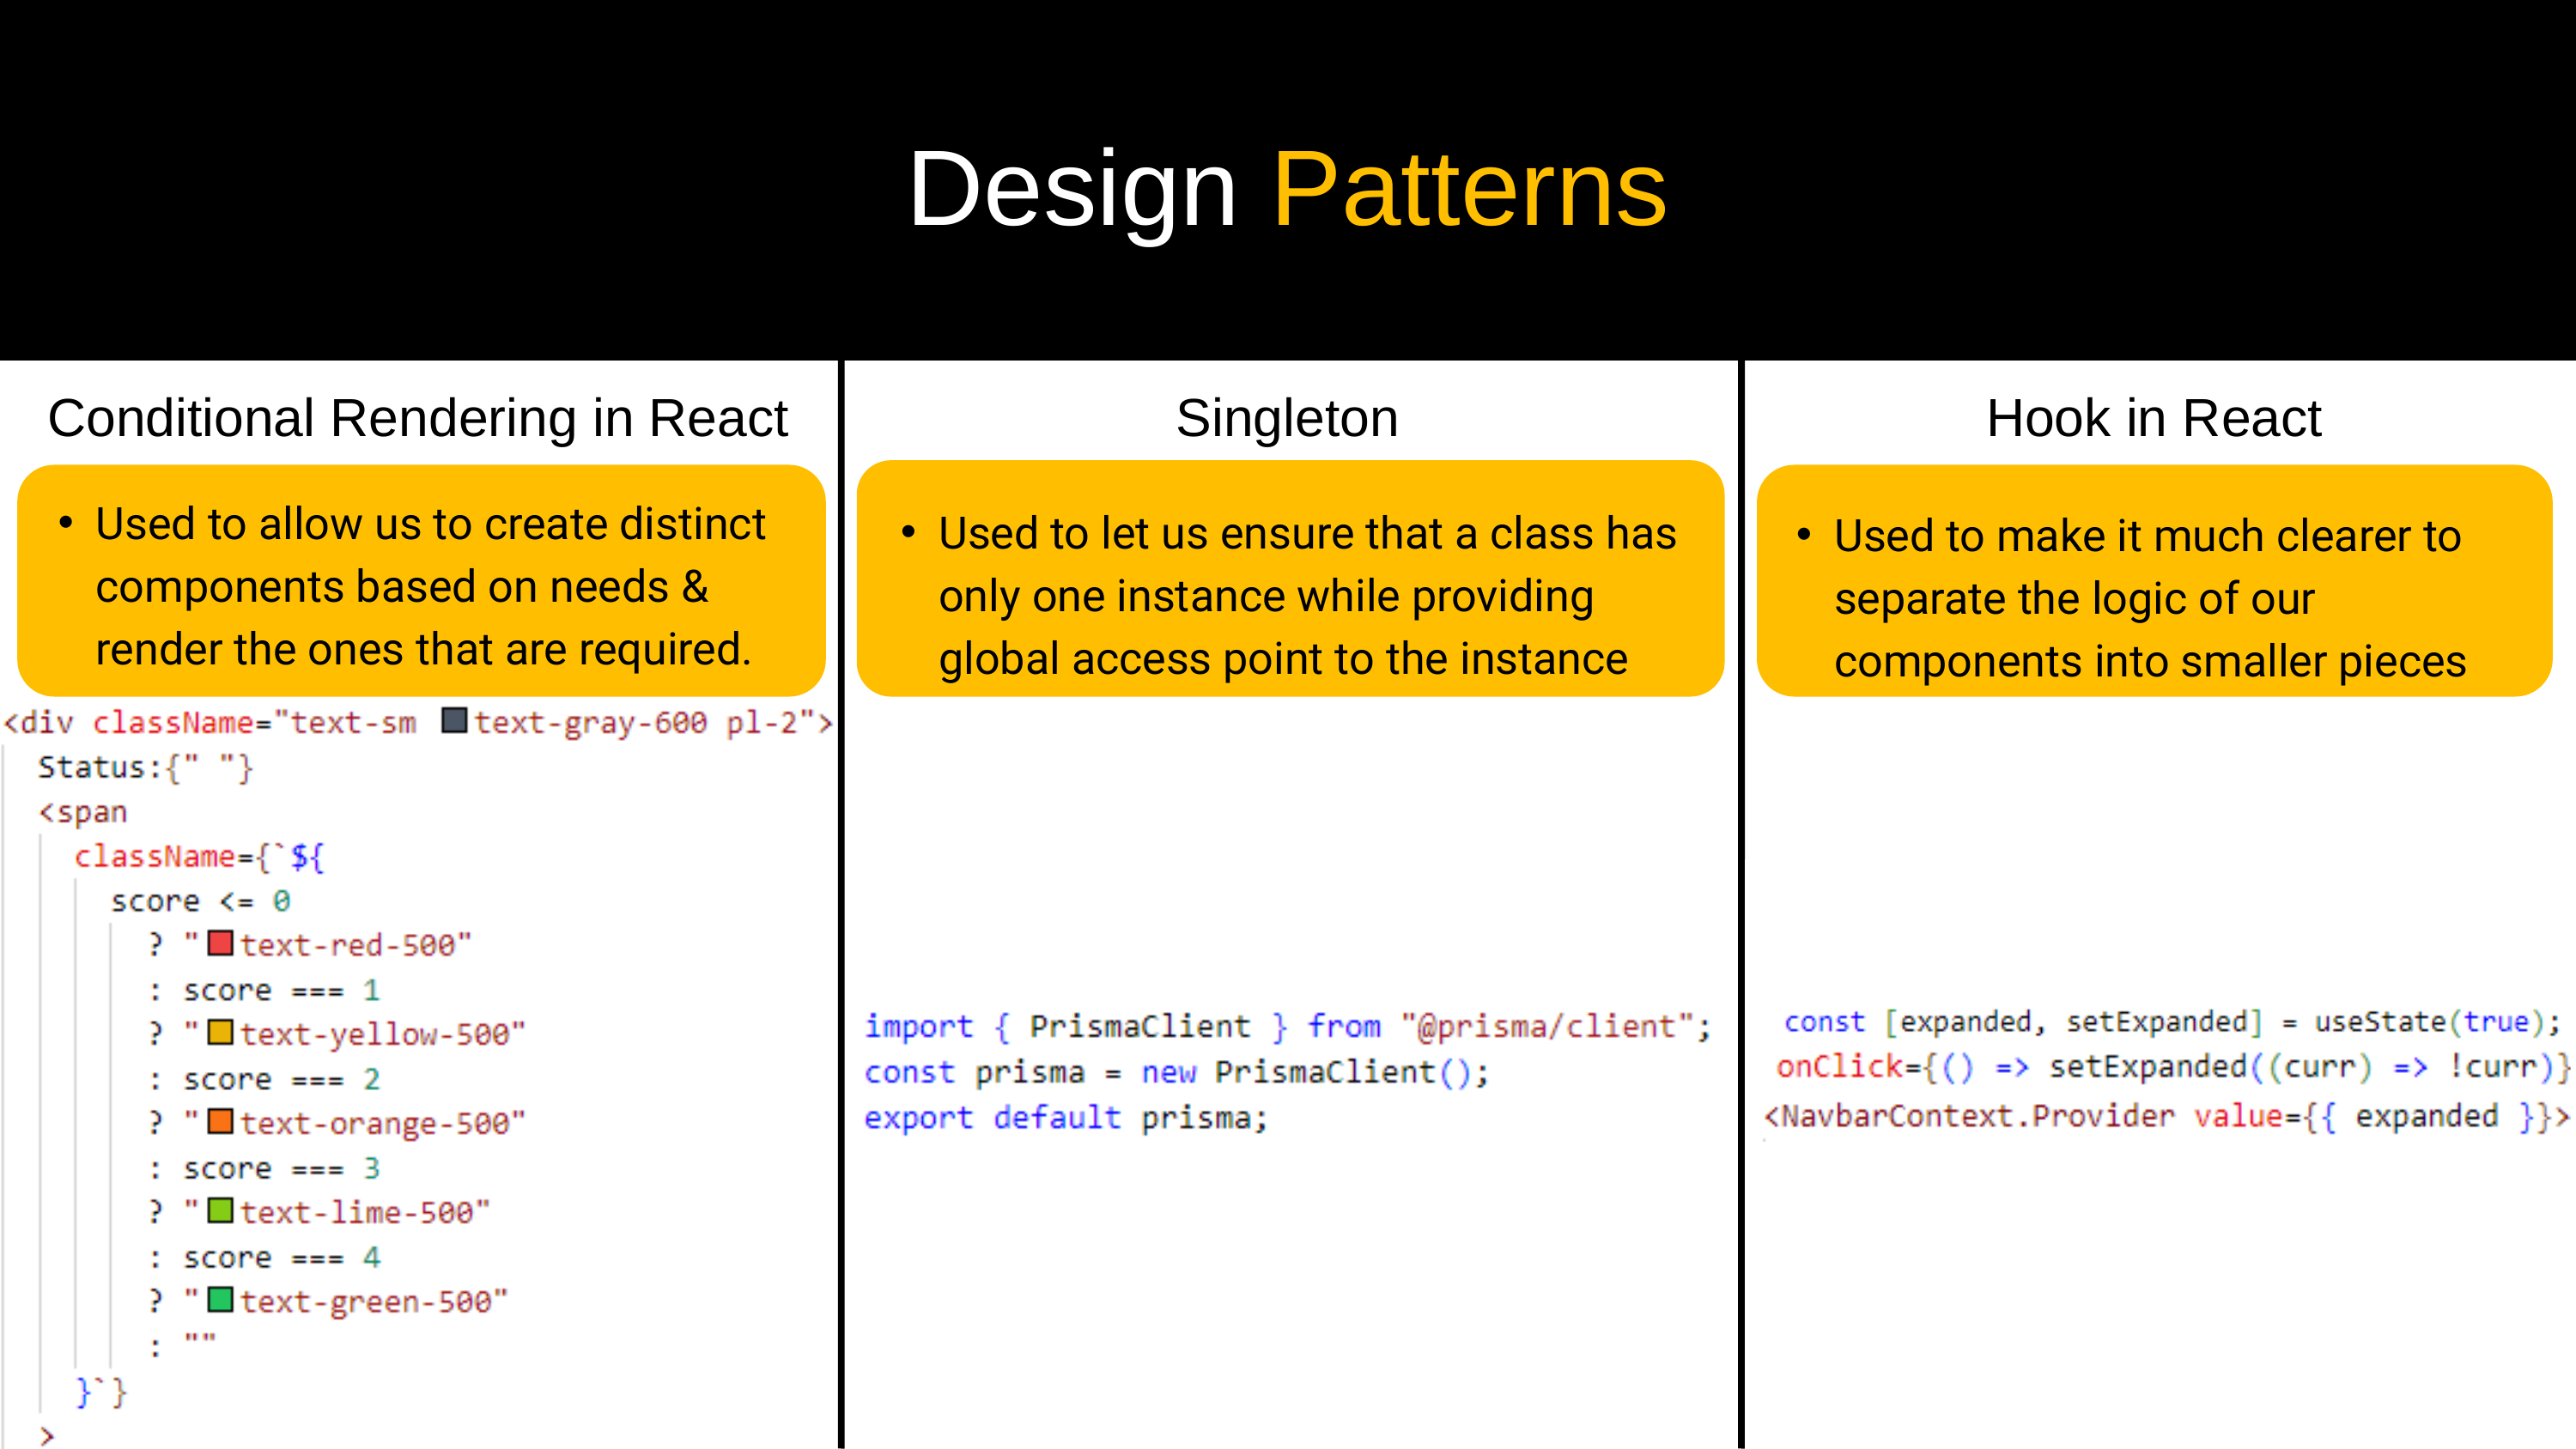

Design Patterns

Conditional Rendering in React
Singleton
Hook in React

Used to allow us to create distinct components based on needs & render the ones that are required.
Used to let us ensure that a class has only one instance while providing global access point to the instance
Used to make it much clearer to separate the logic of our components into smaller pieces